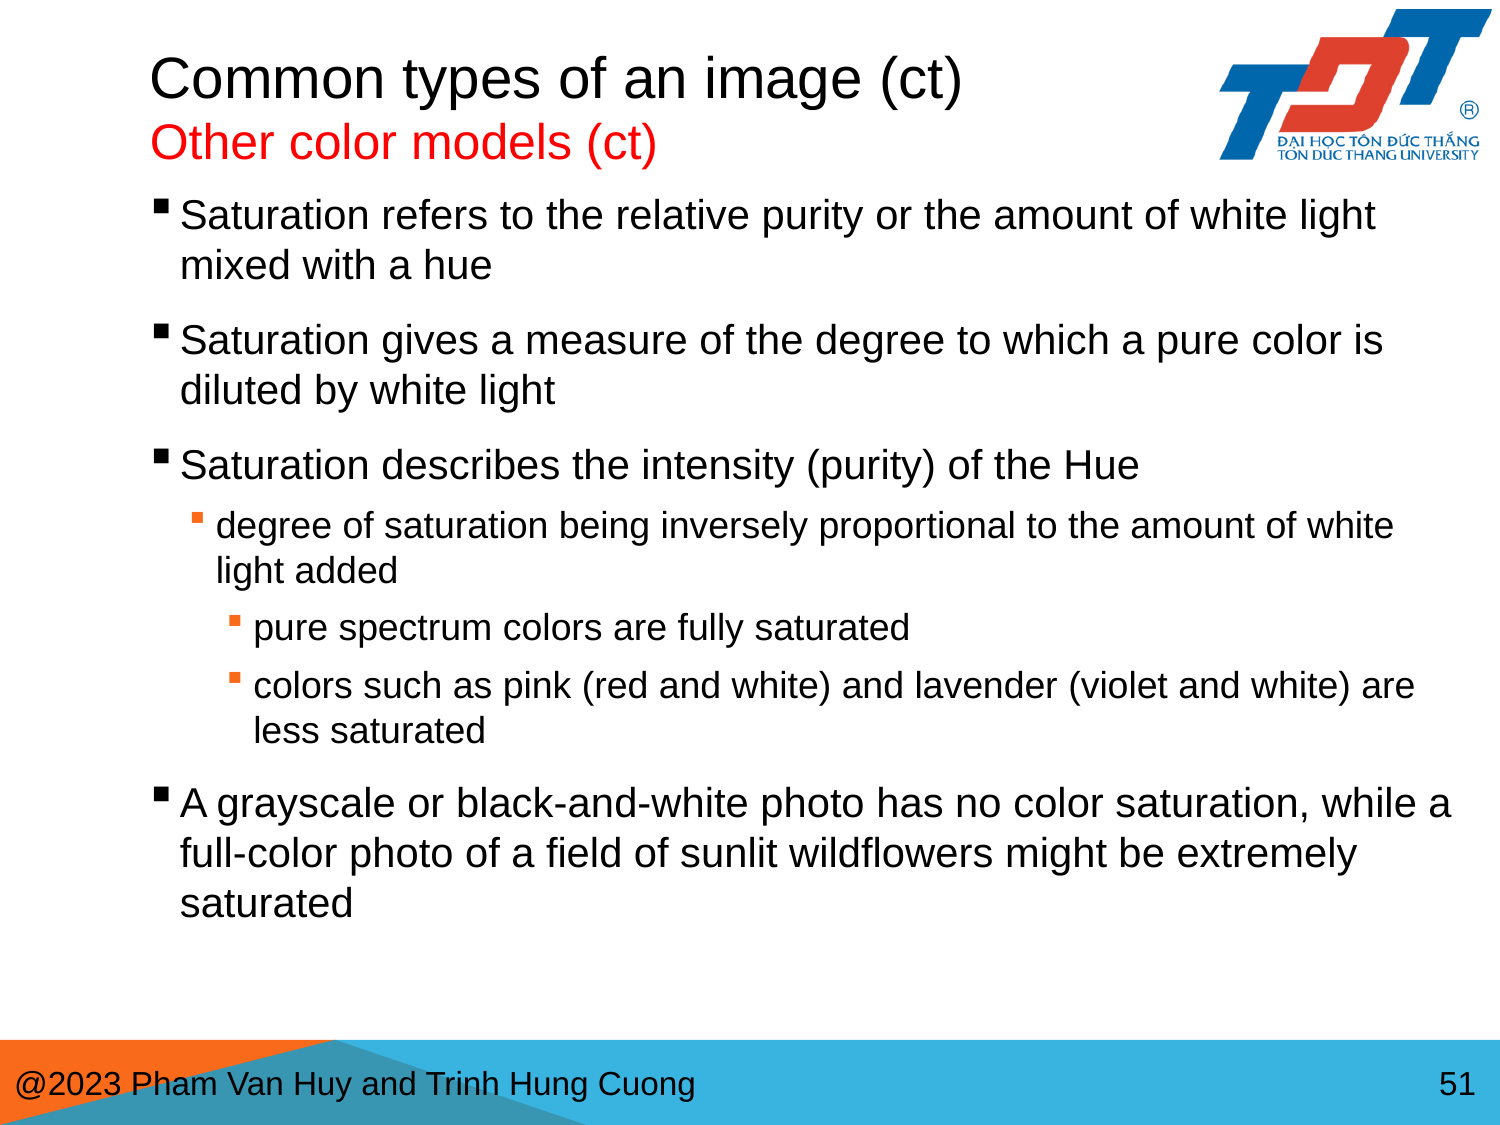

# Common types of an image (ct) Other color models (ct)
Saturation refers to the relative purity or the amount of white light mixed with a hue
Saturation gives a measure of the degree to which a pure color is diluted by white light
Saturation describes the intensity (purity) of the Hue
degree of saturation being inversely proportional to the amount of white light added
pure spectrum colors are fully saturated
colors such as pink (red and white) and lavender (violet and white) are less saturated
A grayscale or black-and-white photo has no color saturation, while a full-color photo of a field of sunlit wildflowers might be extremely saturated